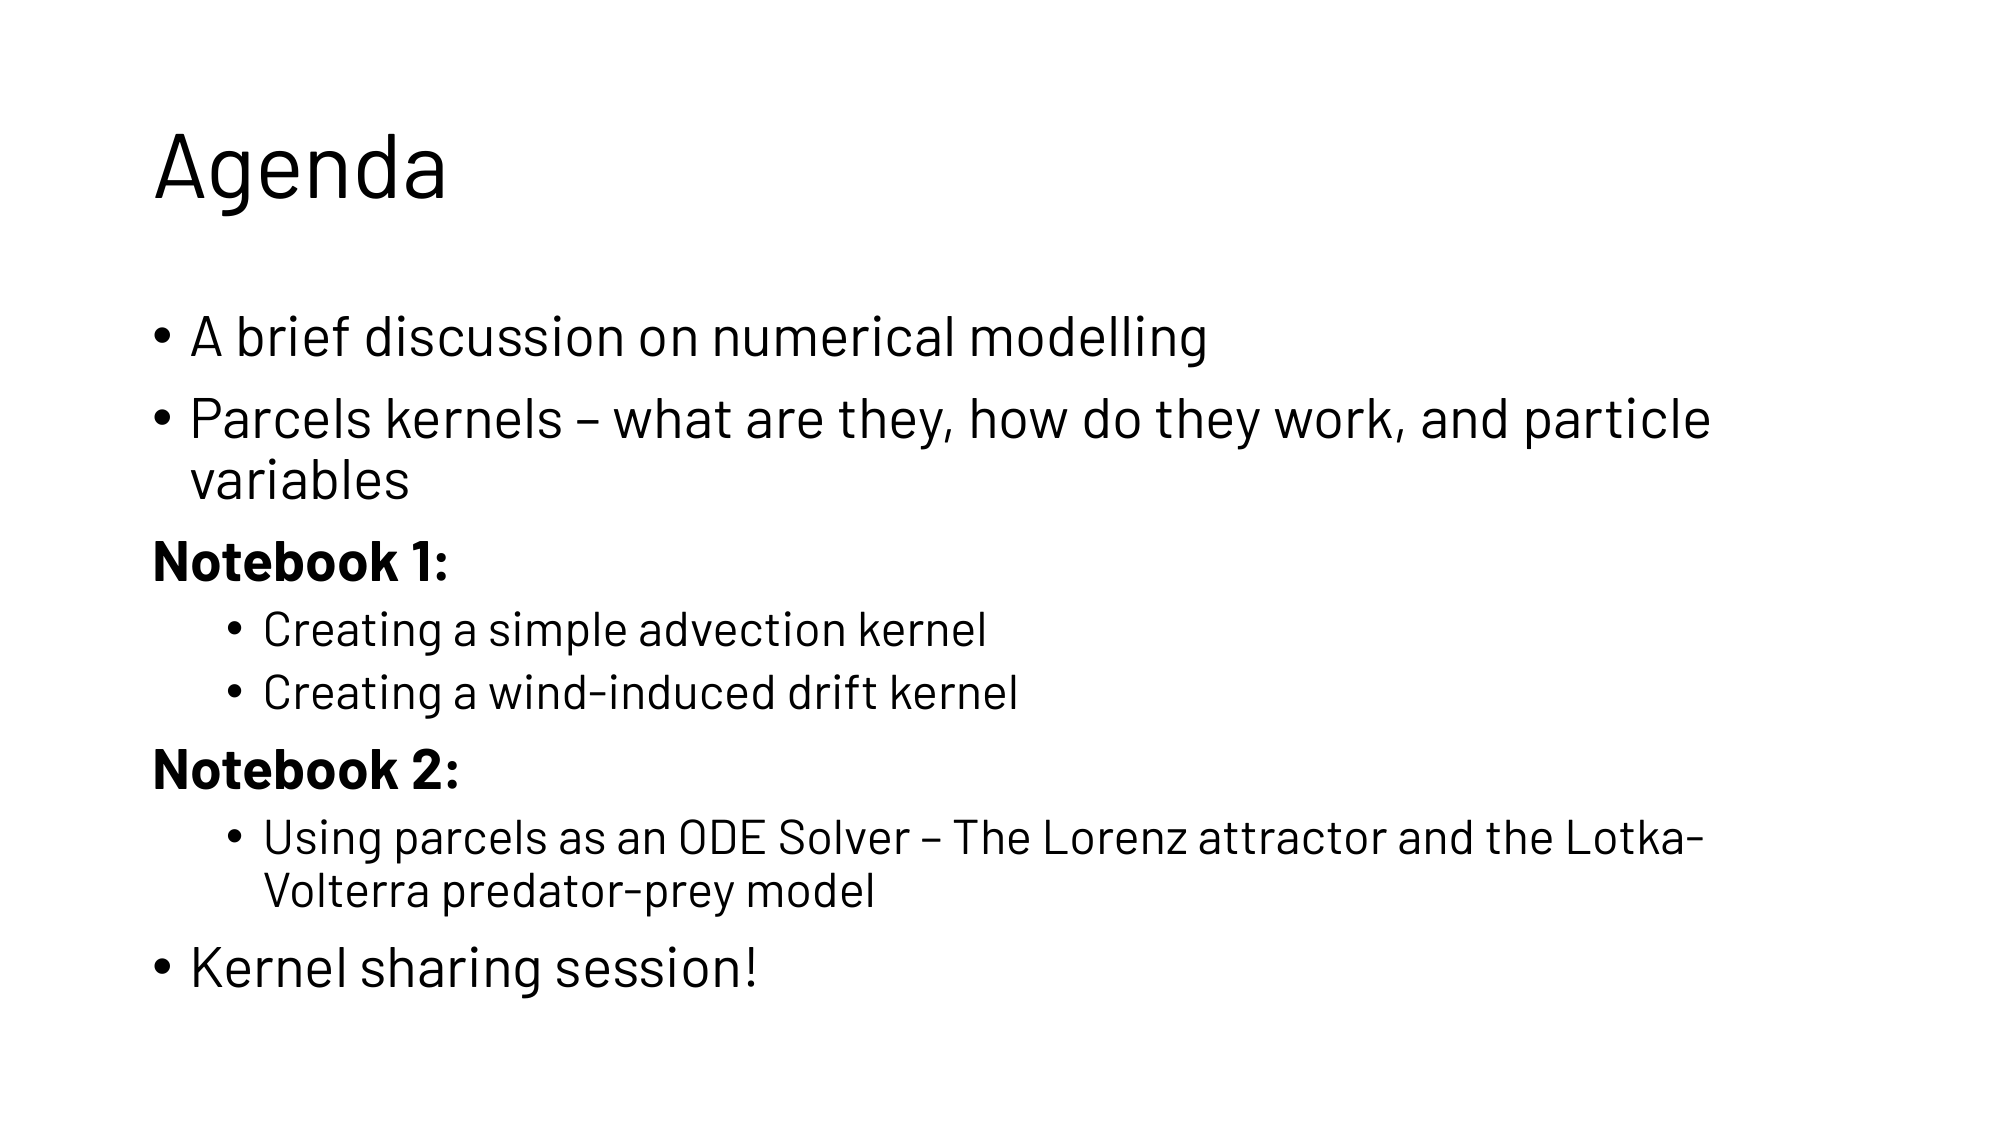

# Agenda
A brief discussion on numerical modelling
Parcels kernels – what are they, how do they work, and particle variables
Notebook 1:
Creating a simple advection kernel
Creating a wind-induced drift kernel
Notebook 2:
Using parcels as an ODE Solver – The Lorenz attractor and the Lotka-Volterra predator-prey model
Kernel sharing session!